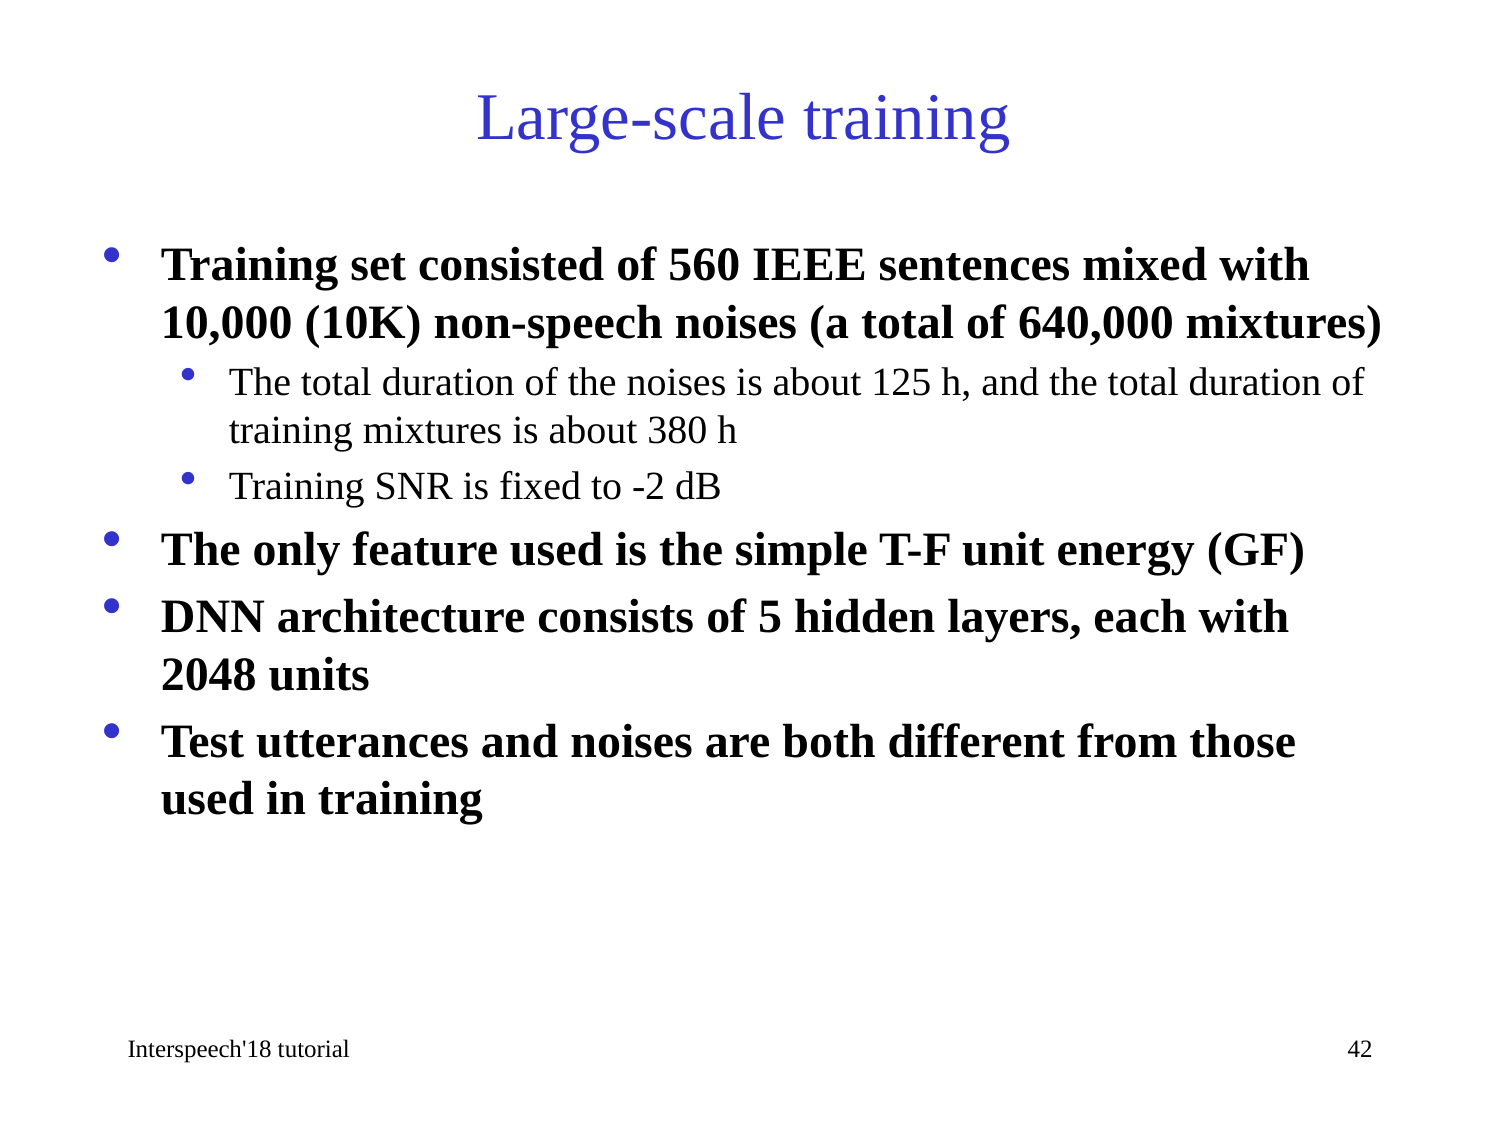

# Large-scale training
Training set consisted of 560 IEEE sentences mixed with 10,000 (10K) non-speech noises (a total of 640,000 mixtures)
The total duration of the noises is about 125 h, and the total duration of training mixtures is about 380 h
Training SNR is fixed to -2 dB
The only feature used is the simple T-F unit energy (GF)
DNN architecture consists of 5 hidden layers, each with 2048 units
Test utterances and noises are both different from those used in training
Interspeech'18 tutorial
42